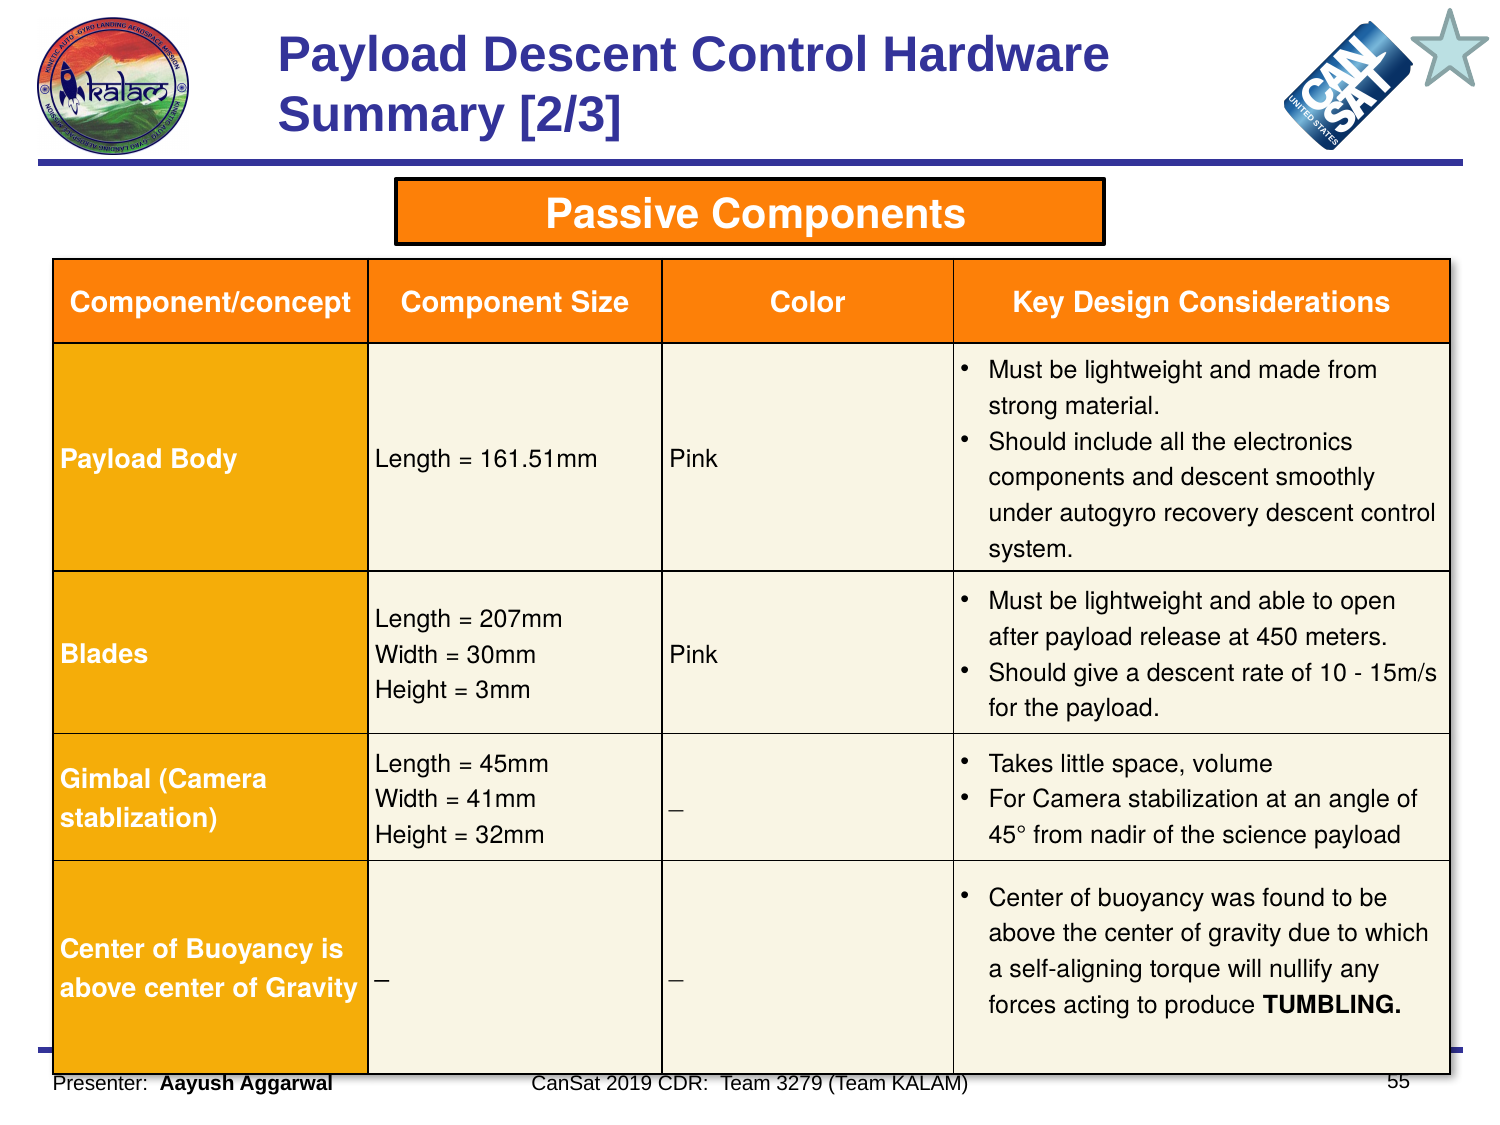

# Payload Descent Control Hardware Summary [2/3]
Passive Components
| Component/concept | Component Size | Color | Key Design Considerations |
| --- | --- | --- | --- |
| Payload Body | Length = 161.51mm | Pink | Must be lightweight and made from strong material. Should include all the electronics components and descent smoothly under autogyro recovery descent control system. |
| Blades | Length = 207mm Width = 30mm Height = 3mm | Pink | Must be lightweight and able to open after payload release at 450 meters. Should give a descent rate of 10 - 15m/s for the payload. |
| Gimbal (Camera stablization) | Length = 45mm Width = 41mm Height = 32mm | \_ | Takes little space, volume For Camera stabilization at an angle of 45° from nadir of the science payload |
| Center of Buoyancy is above center of Gravity | \_ | \_ | Center of buoyancy was found to be above the center of gravity due to which a self-aligning torque will nullify any forces acting to produce TUMBLING. |
55
Presenter:  Aayush Aggarwal

CanSat 2019 CDR:  Team 3279 (Team KALAM)